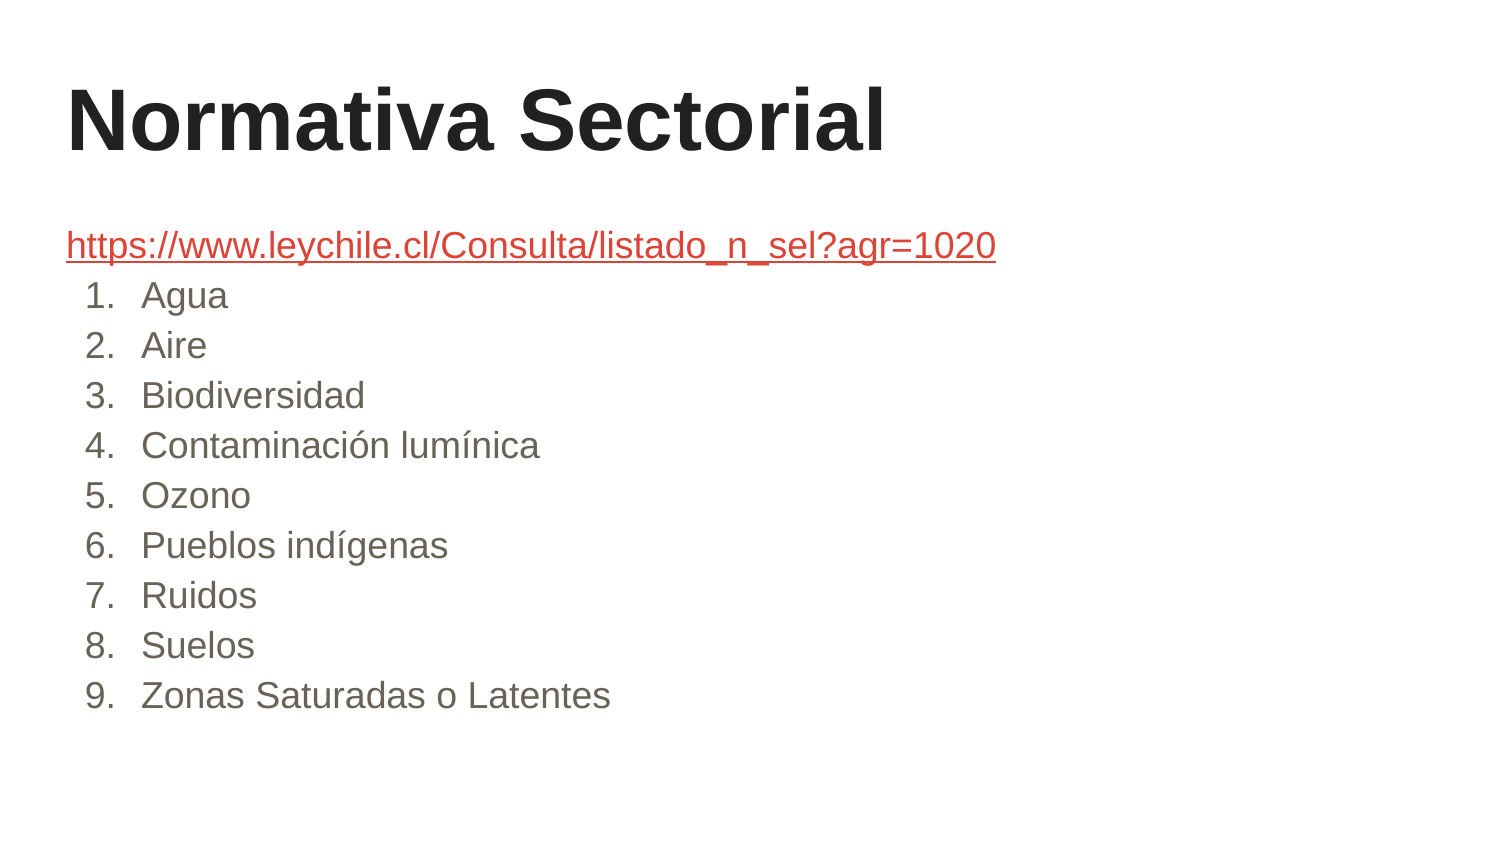

# Normativa Sectorial
https://www.leychile.cl/Consulta/listado_n_sel?agr=1020
Agua
Aire
Biodiversidad
Contaminación lumínica
Ozono
Pueblos indígenas
Ruidos
Suelos
Zonas Saturadas o Latentes